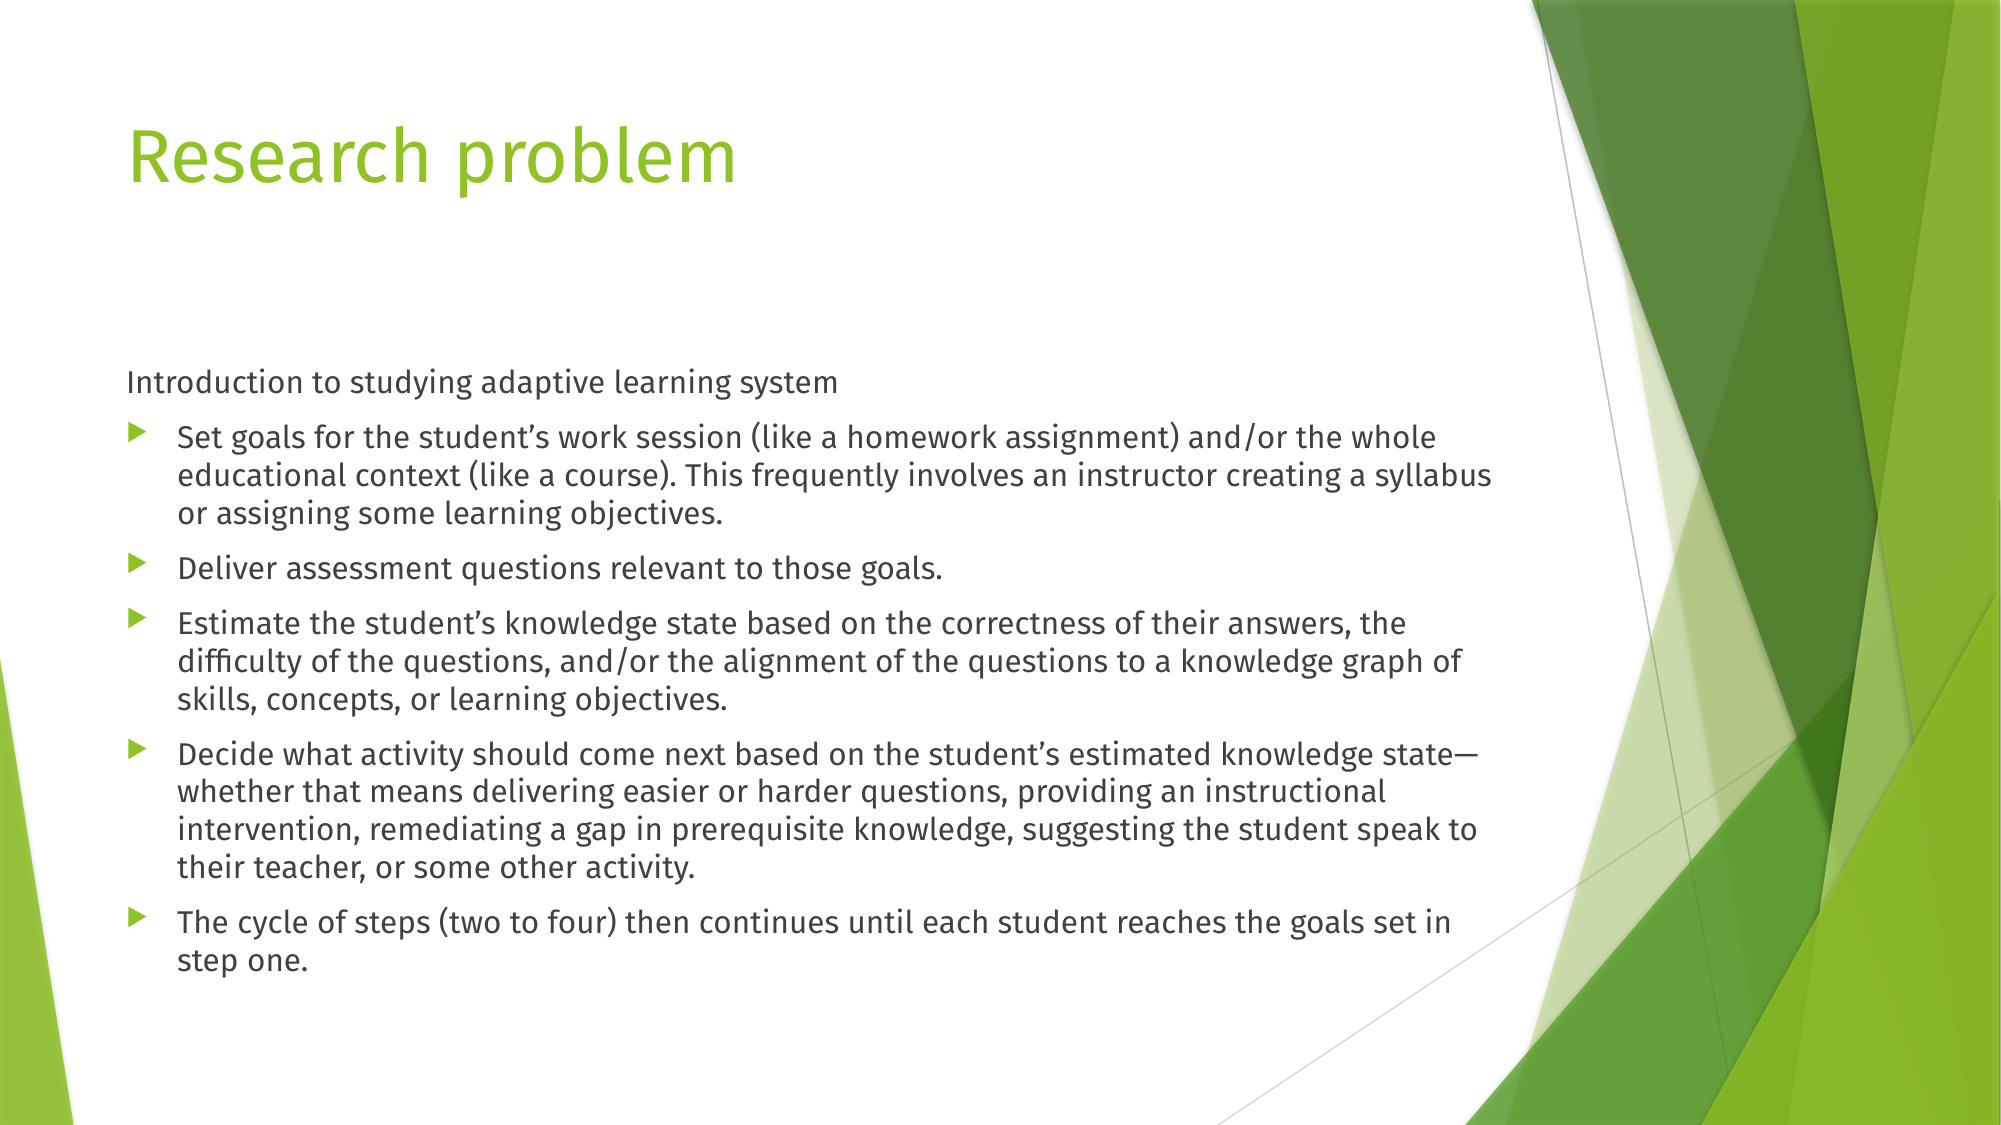

# Research problem
Introduction to studying adaptive learning system
Set goals for the student’s work session (like a homework assignment) and/or the whole educational context (like a course). This frequently involves an instructor creating a syllabus or assigning some learning objectives.
Deliver assessment questions relevant to those goals.
Estimate the student’s knowledge state based on the correctness of their answers, the difficulty of the questions, and/or the alignment of the questions to a knowledge graph of skills, concepts, or learning objectives.
Decide what activity should come next based on the student’s estimated knowledge state—whether that means delivering easier or harder questions, providing an instructional intervention, remediating a gap in prerequisite knowledge, suggesting the student speak to their teacher, or some other activity.
The cycle of steps (two to four) then continues until each student reaches the goals set in step one.